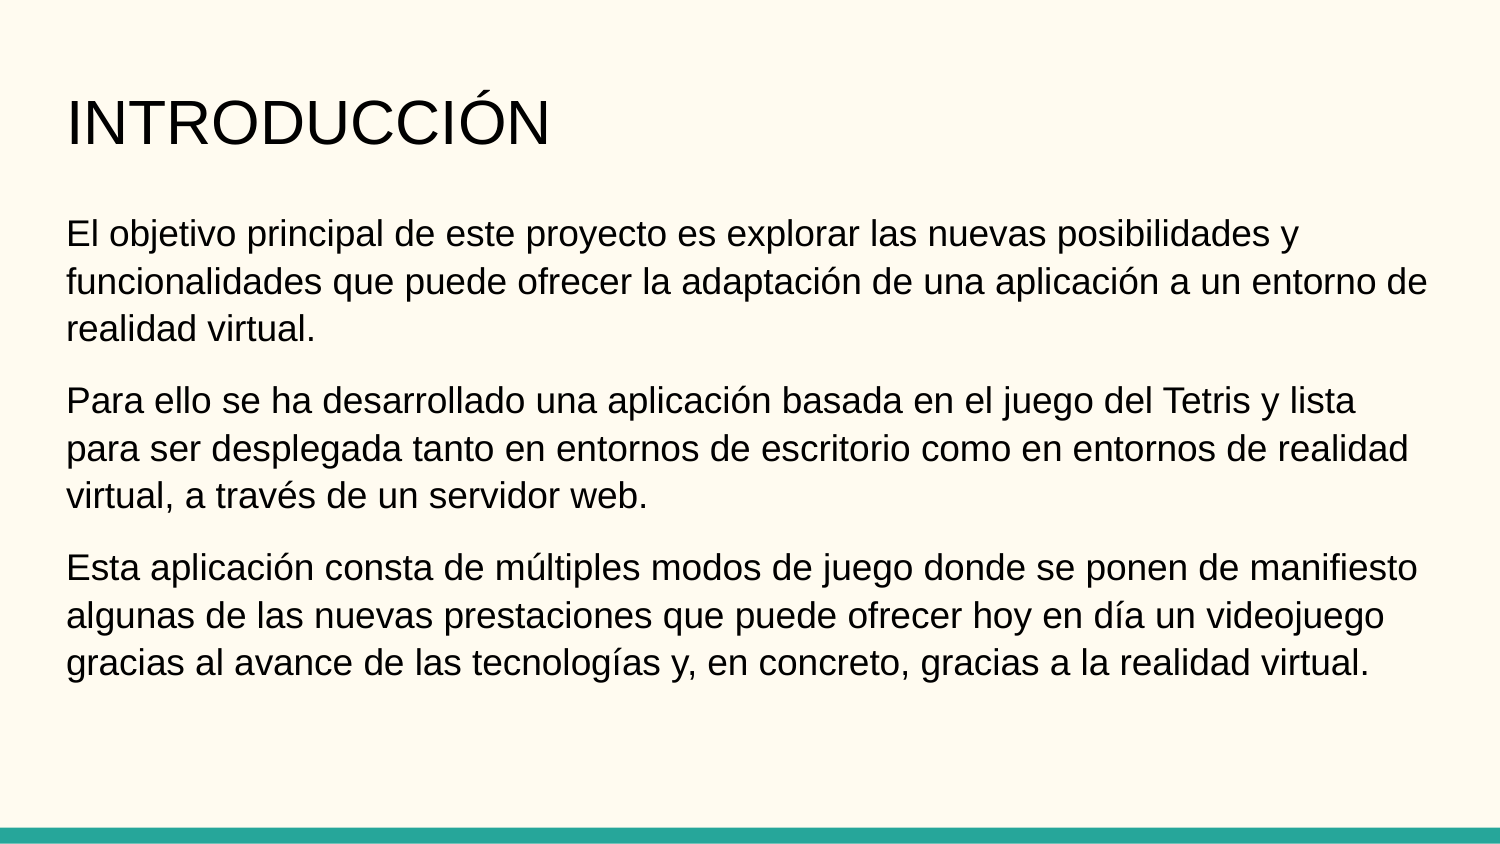

# INTRODUCCIÓN
El objetivo principal de este proyecto es explorar las nuevas posibilidades y funcionalidades que puede ofrecer la adaptación de una aplicación a un entorno de realidad virtual.
Para ello se ha desarrollado una aplicación basada en el juego del Tetris y lista para ser desplegada tanto en entornos de escritorio como en entornos de realidad virtual, a través de un servidor web.
Esta aplicación consta de múltiples modos de juego donde se ponen de manifiesto algunas de las nuevas prestaciones que puede ofrecer hoy en día un videojuego gracias al avance de las tecnologías y, en concreto, gracias a la realidad virtual.